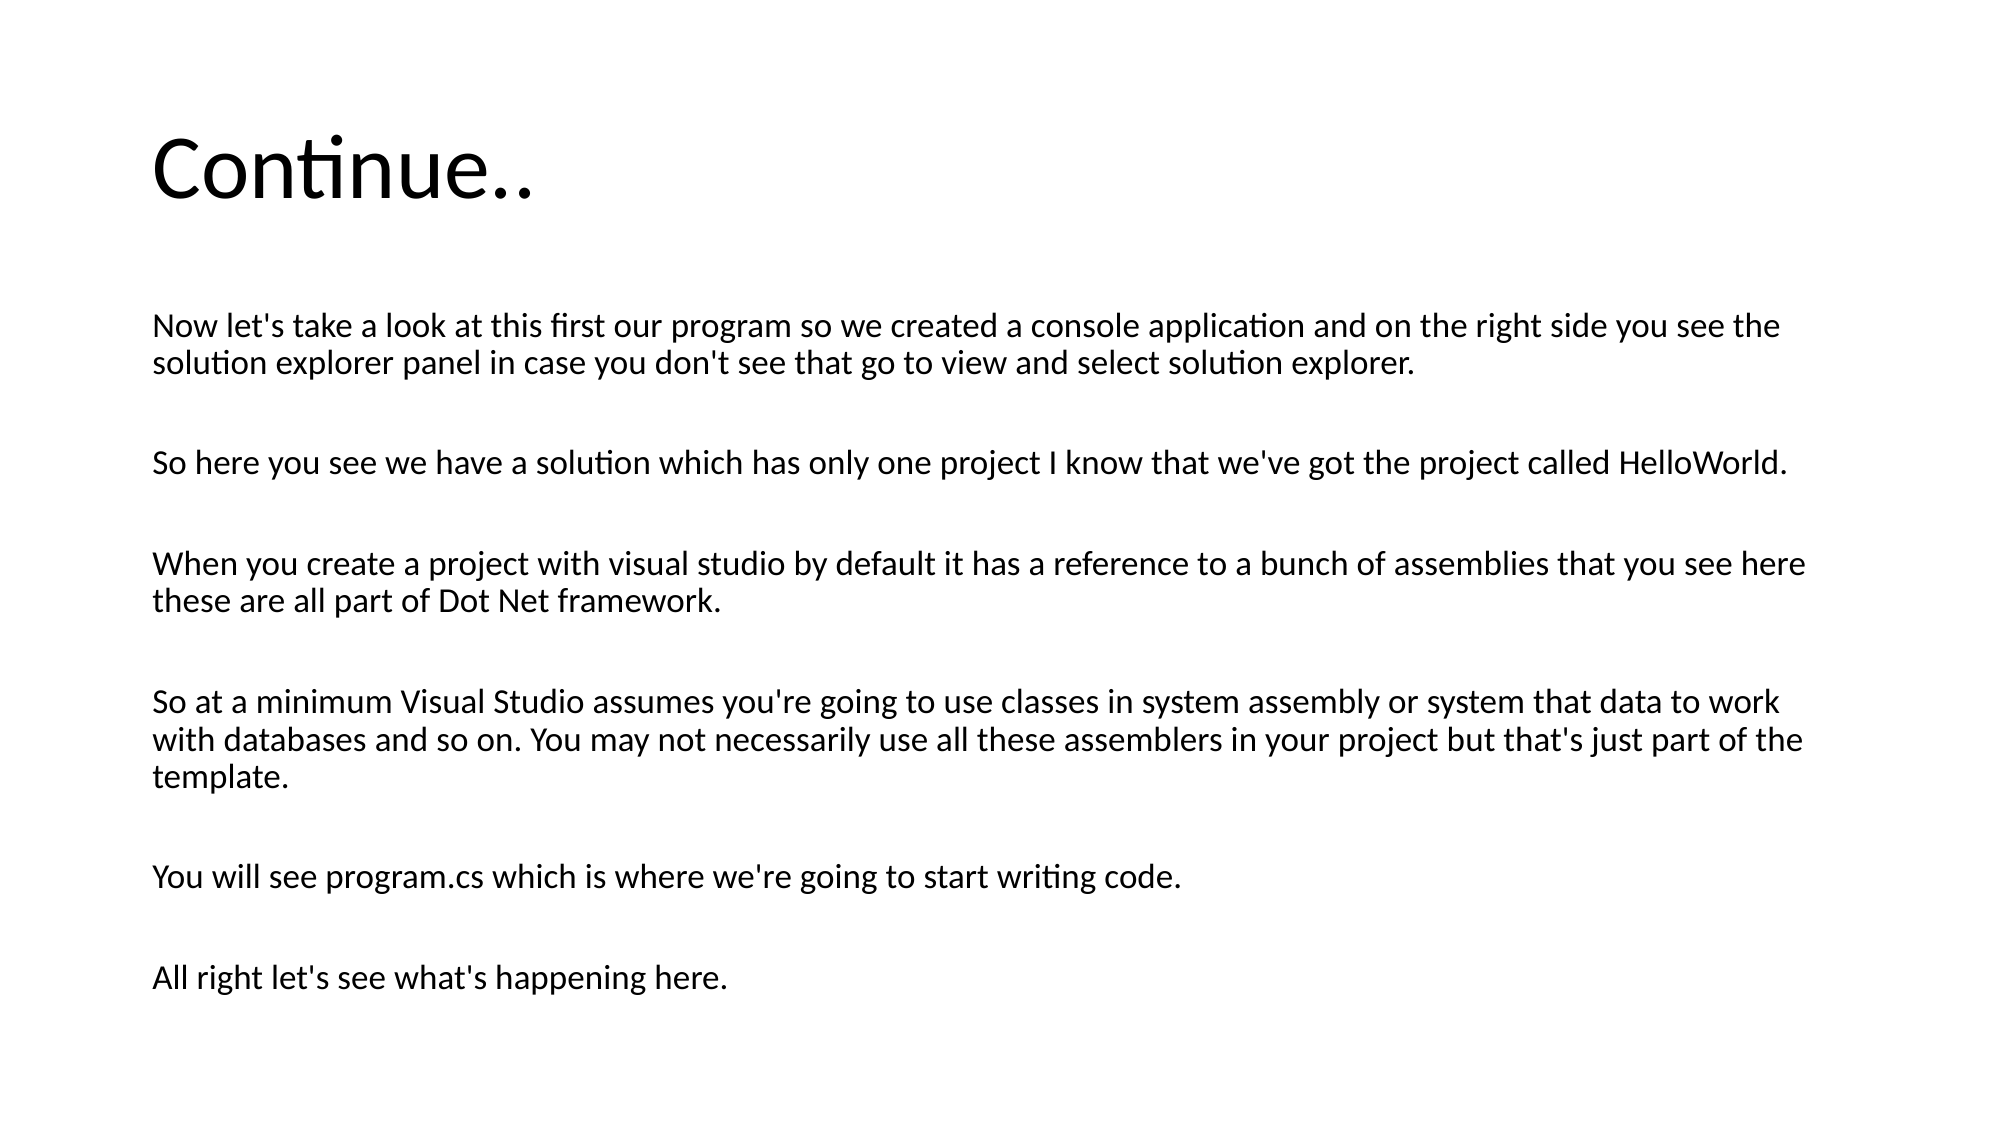

# Continue..
Now let's take a look at this first our program so we created a console application and on the right side you see the solution explorer panel in case you don't see that go to view and select solution explorer.

So here you see we have a solution which has only one project I know that we've got the project called HelloWorld.

When you create a project with visual studio by default it has a reference to a bunch of assemblies that you see here these are all part of Dot Net framework.

So at a minimum Visual Studio assumes you're going to use classes in system assembly or system that data to work with databases and so on. You may not necessarily use all these assemblers in your project but that's just part of the template.

You will see program.cs which is where we're going to start writing code.

All right let's see what's happening here.